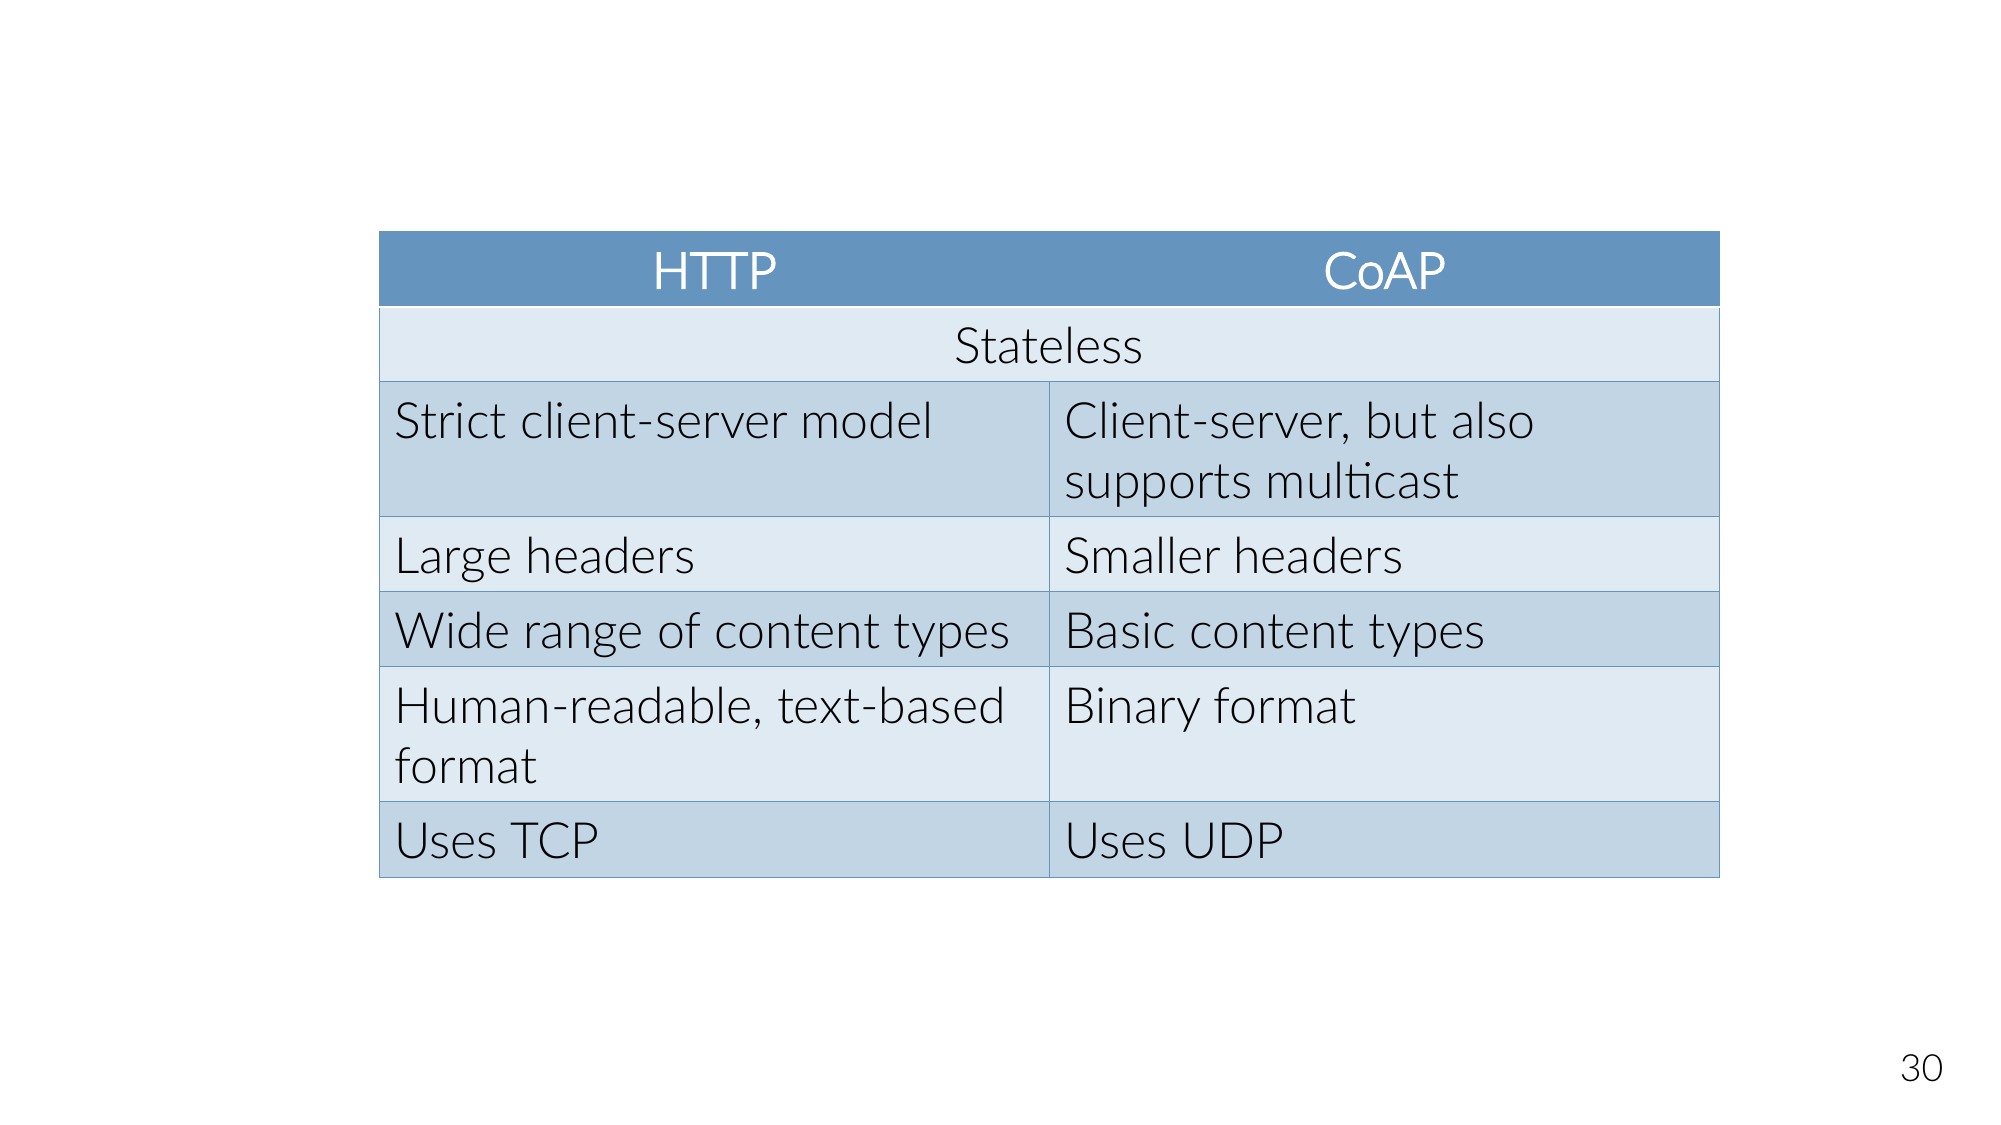

| HTTP | CoAP |
| --- | --- |
| Stateless |  |
| Strict client-server model | Client-server, but also supports multicast |
| Large headers | Smaller headers |
| Wide range of content types | Basic content types |
| Human-readable, text-based format | Binary format |
| Uses TCP | Uses UDP |
30